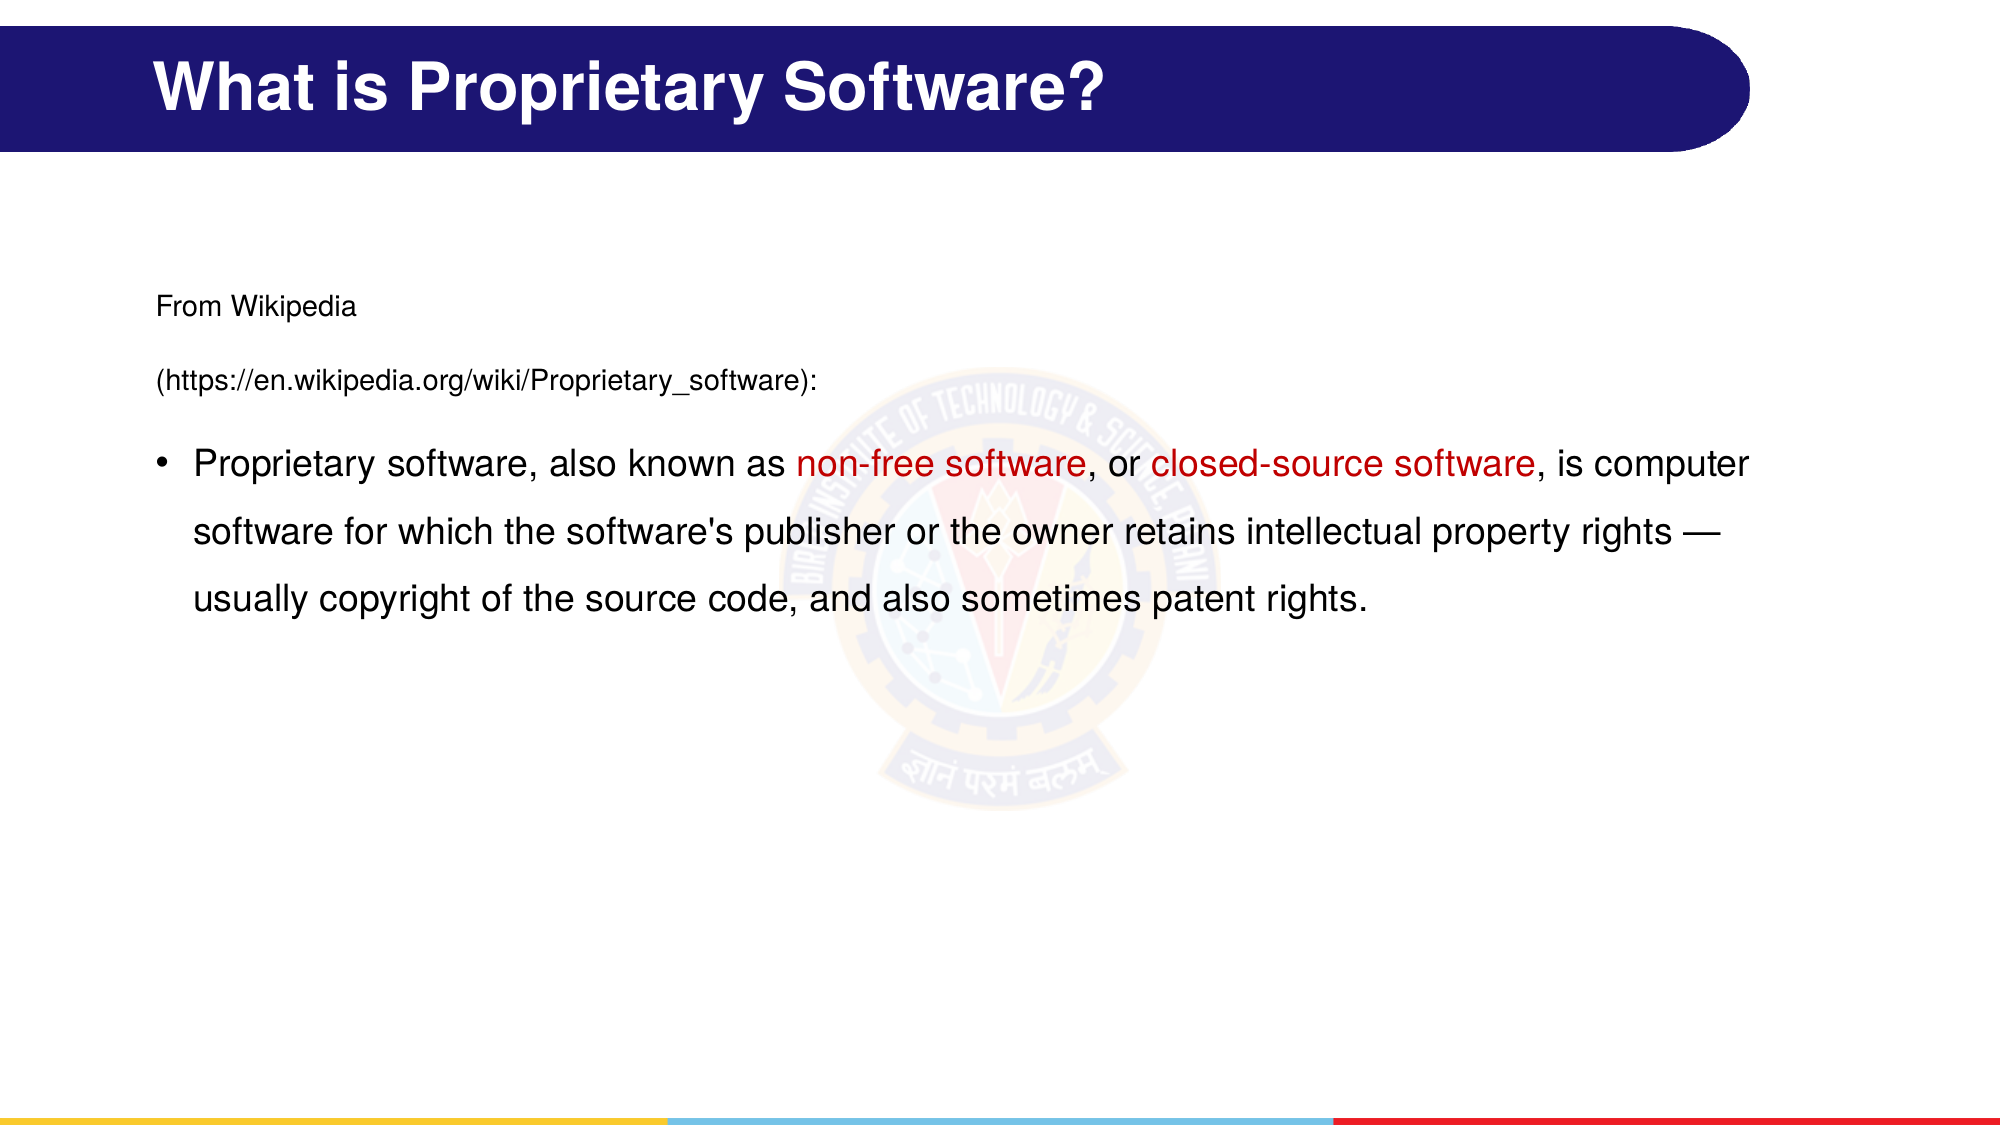

# What is Proprietary Software?

From Wikipedia
(https://en.wikipedia.org/wiki/Proprietary_software):
Proprietary software, also known as non-free software, or closed-source software, is computer software for which the software's publisher or the owner retains intellectual property rights — usually copyright of the source code, and also sometimes patent rights.